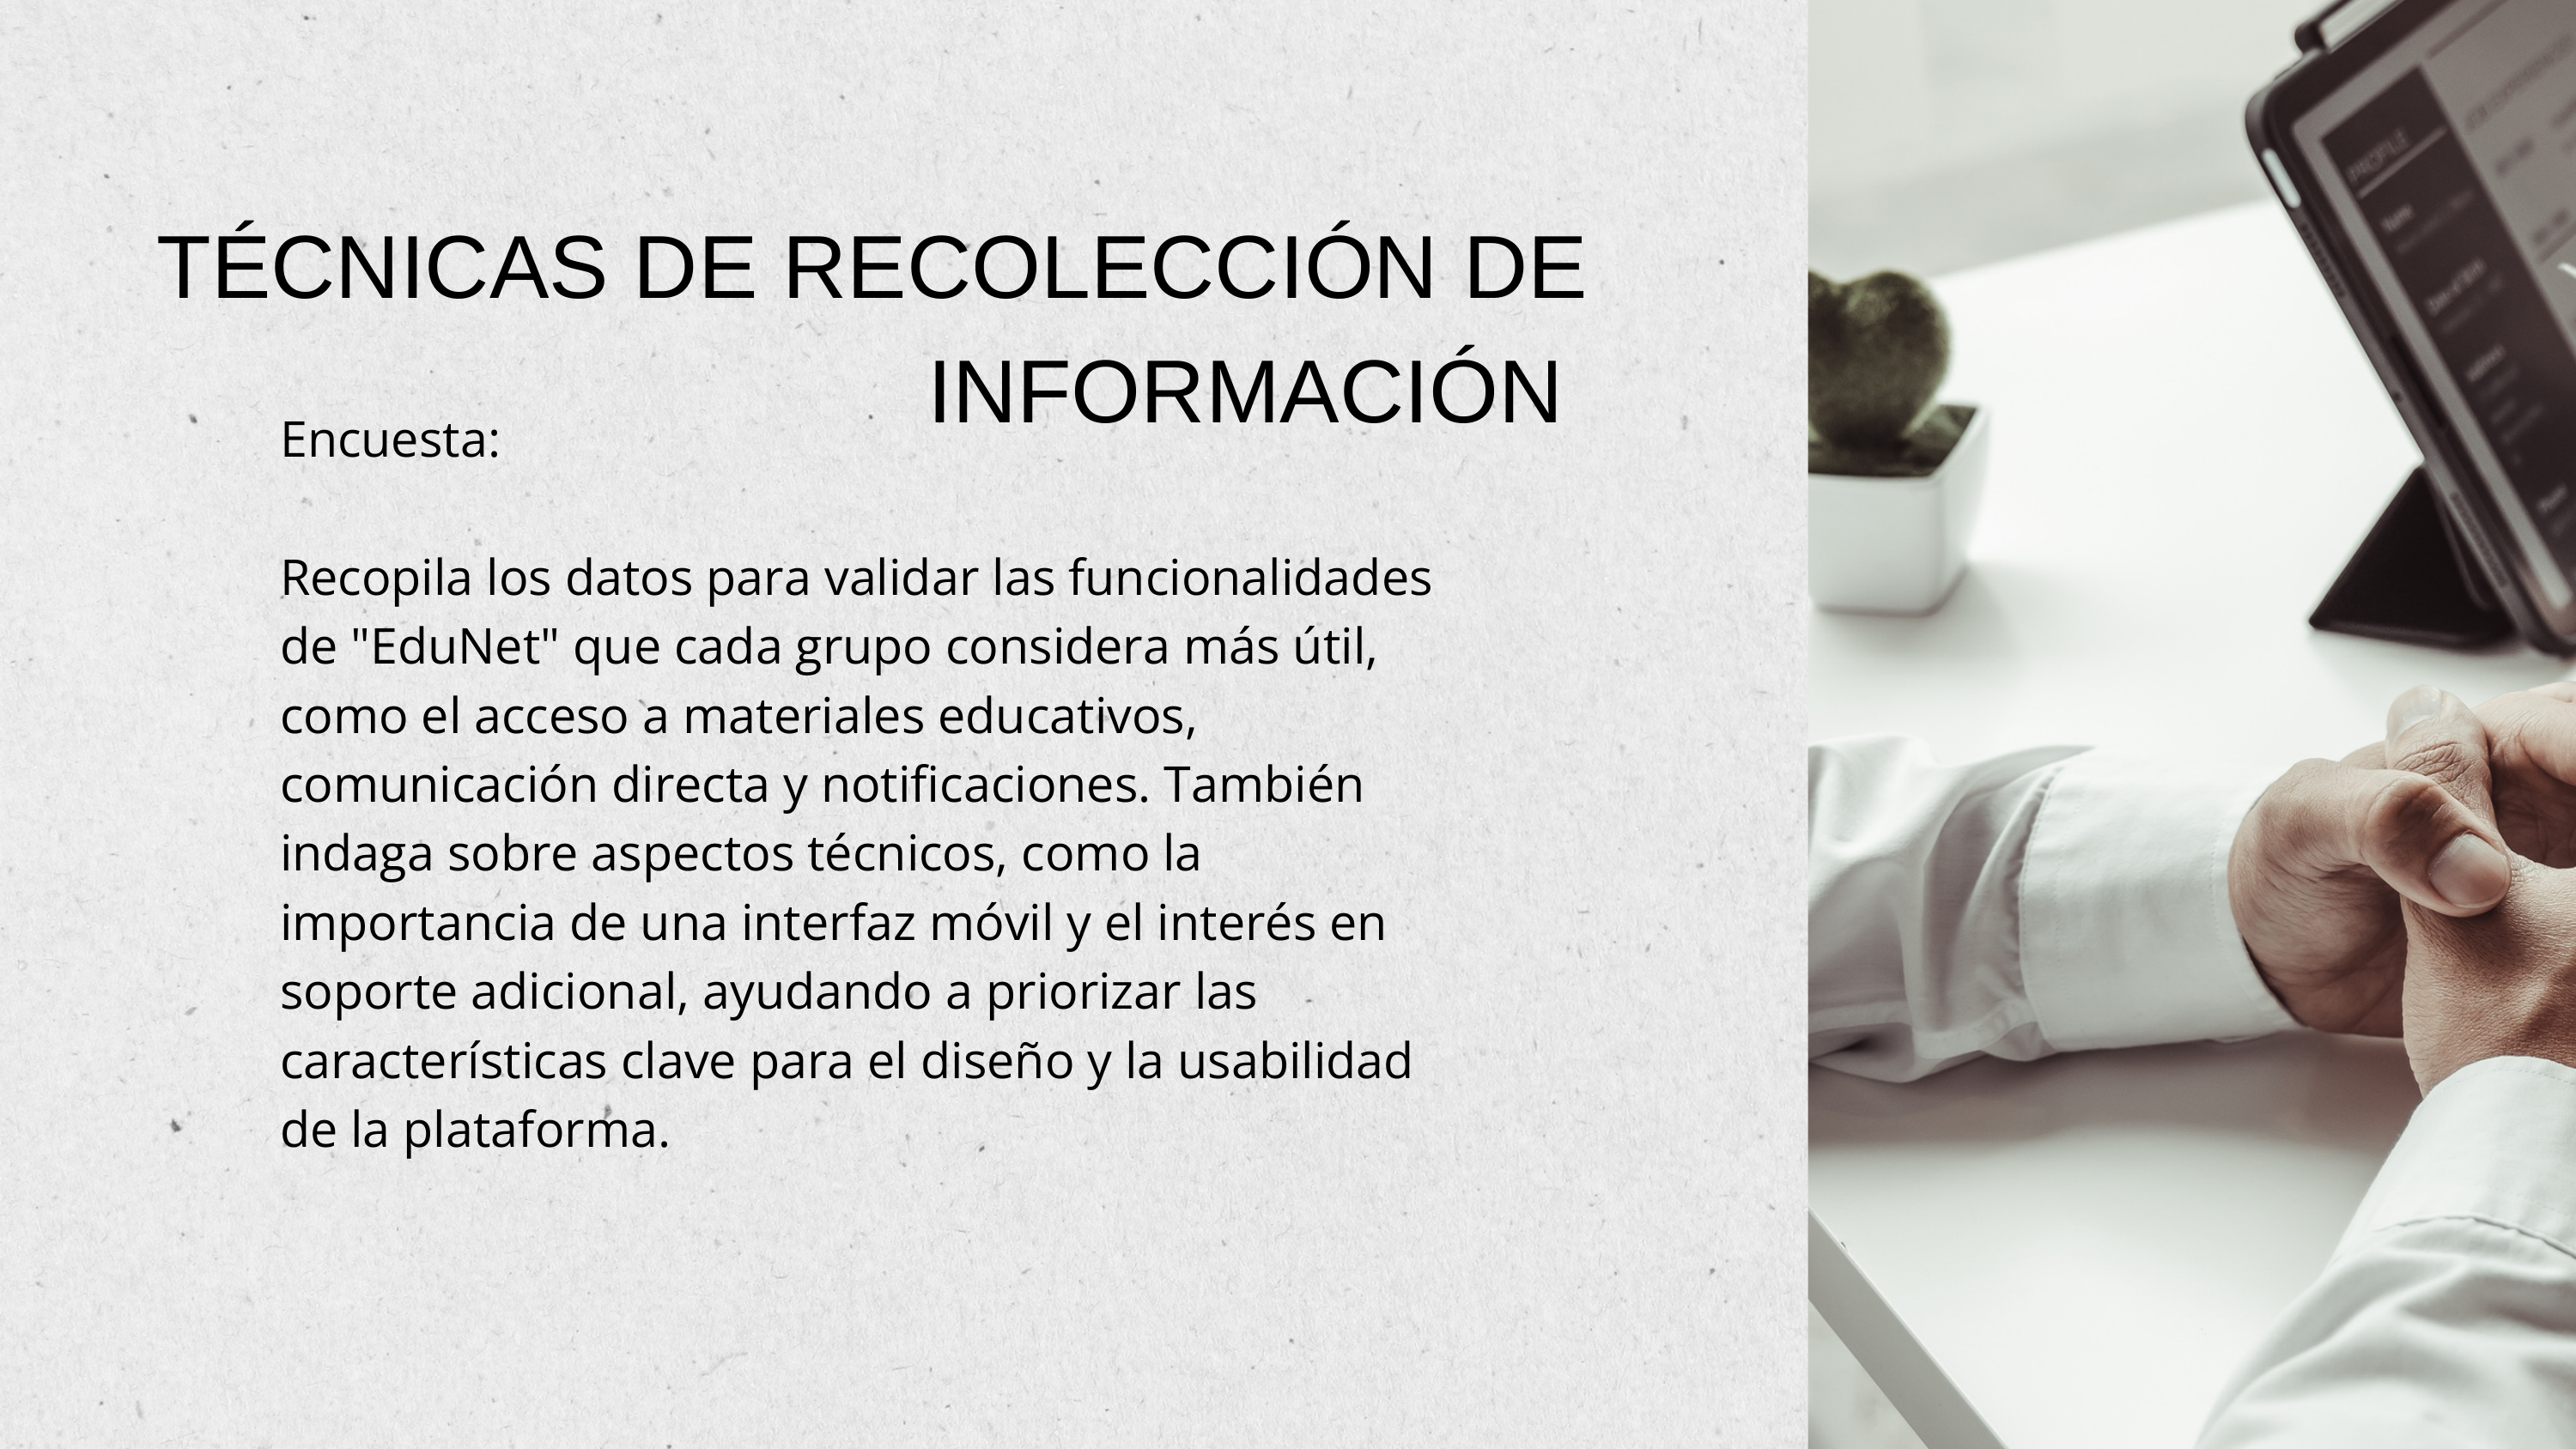

TÉCNICAS DE RECOLECCIÓN DE INFORMACIÓN
Encuesta:

Recopila los datos para validar las funcionalidades de "EduNet" que cada grupo considera más útil, como el acceso a materiales educativos, comunicación directa y notificaciones. También indaga sobre aspectos técnicos, como la importancia de una interfaz móvil y el interés en soporte adicional, ayudando a priorizar las características clave para el diseño y la usabilidad de la plataforma.